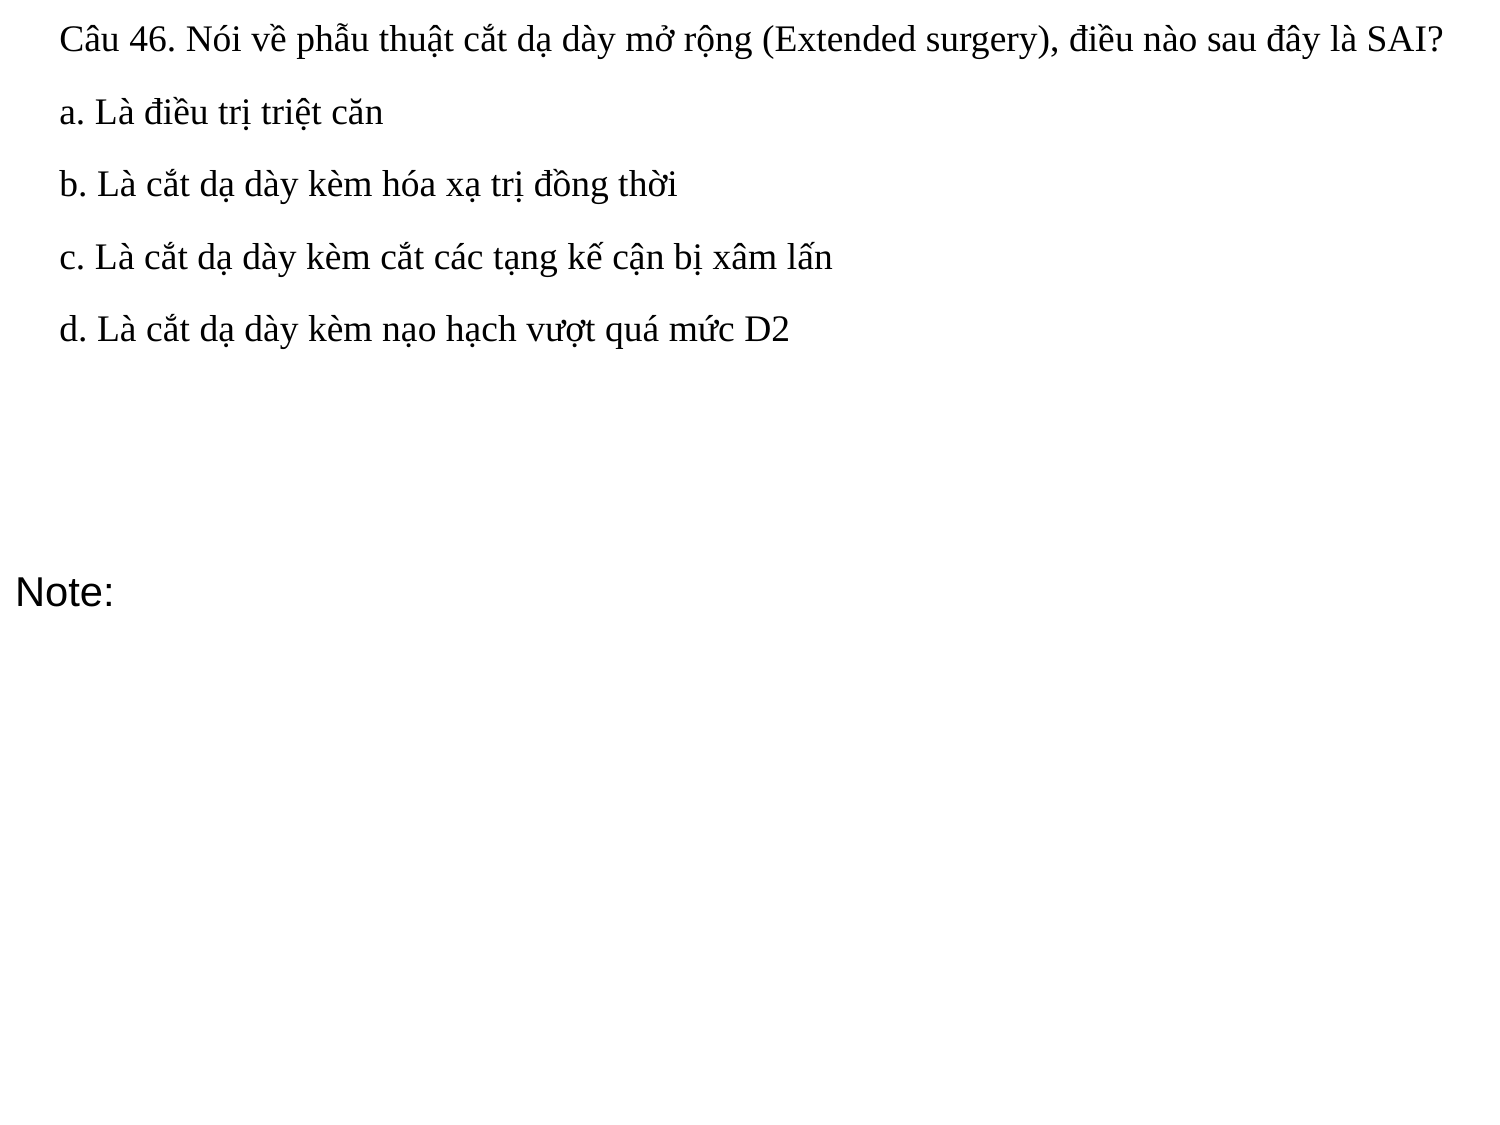

Câu 46. Nói về phẫu thuật cắt dạ dày mở rộng (Extended surgery), điều nào sau đây là SAI?
a. Là điều trị triệt căn
b. Là cắt dạ dày kèm hóa xạ trị đồng thời
c. Là cắt dạ dày kèm cắt các tạng kế cận bị xâm lấn
d. Là cắt dạ dày kèm nạo hạch vượt quá mức D2
Note: